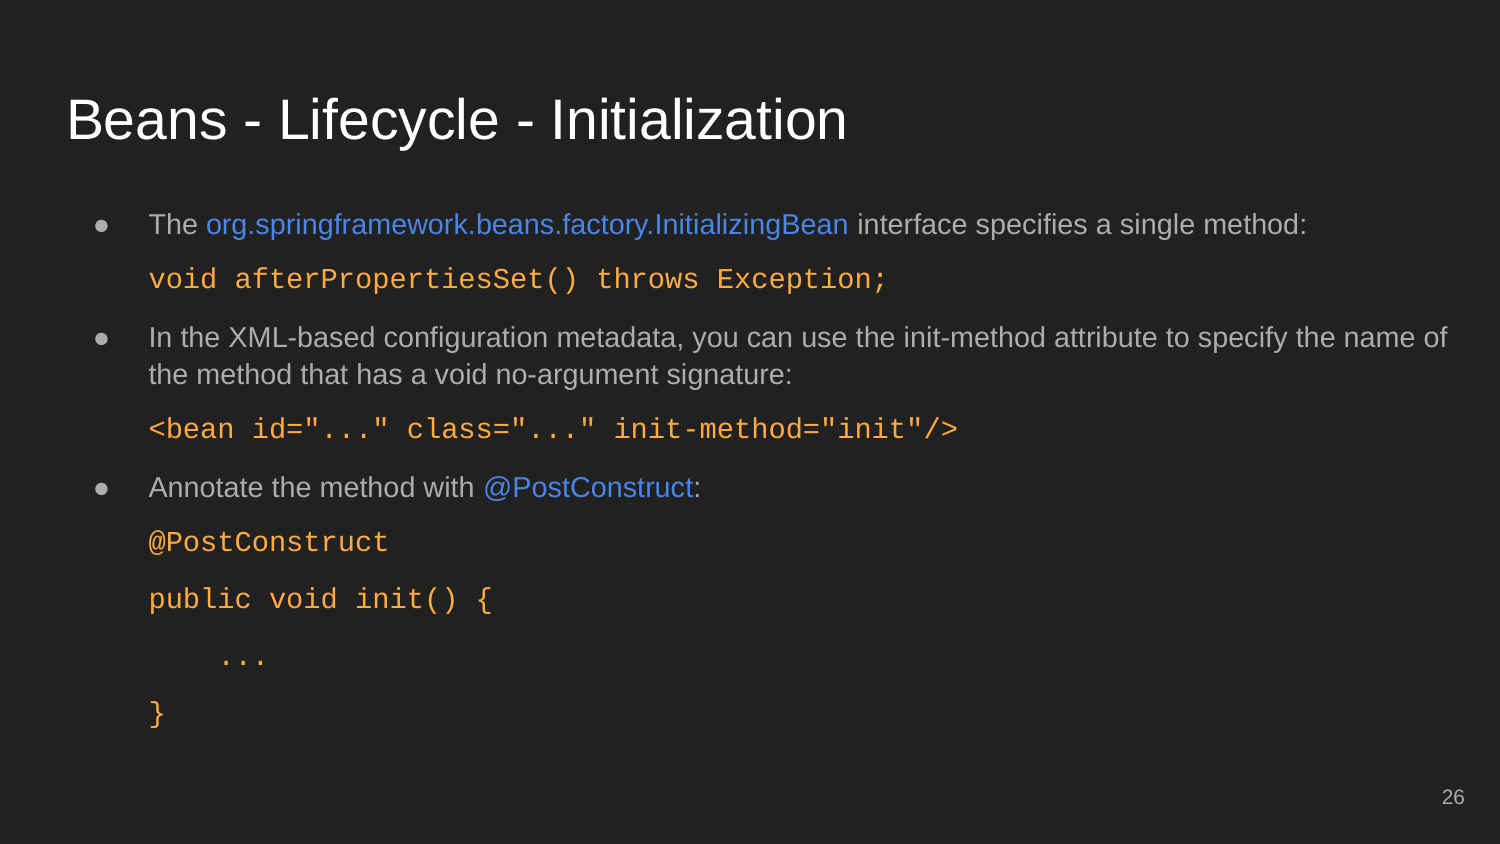

# Beans - Lifecycle - Initialization
The org.springframework.beans.factory.InitializingBean interface specifies a single method:
void afterPropertiesSet() throws Exception;
In the XML-based configuration metadata, you can use the init-method attribute to specify the name of the method that has a void no-argument signature:
<bean id="..." class="..." init-method="init"/>
Annotate the method with @PostConstruct:
@PostConstruct
public void init() {
    ...
}
26